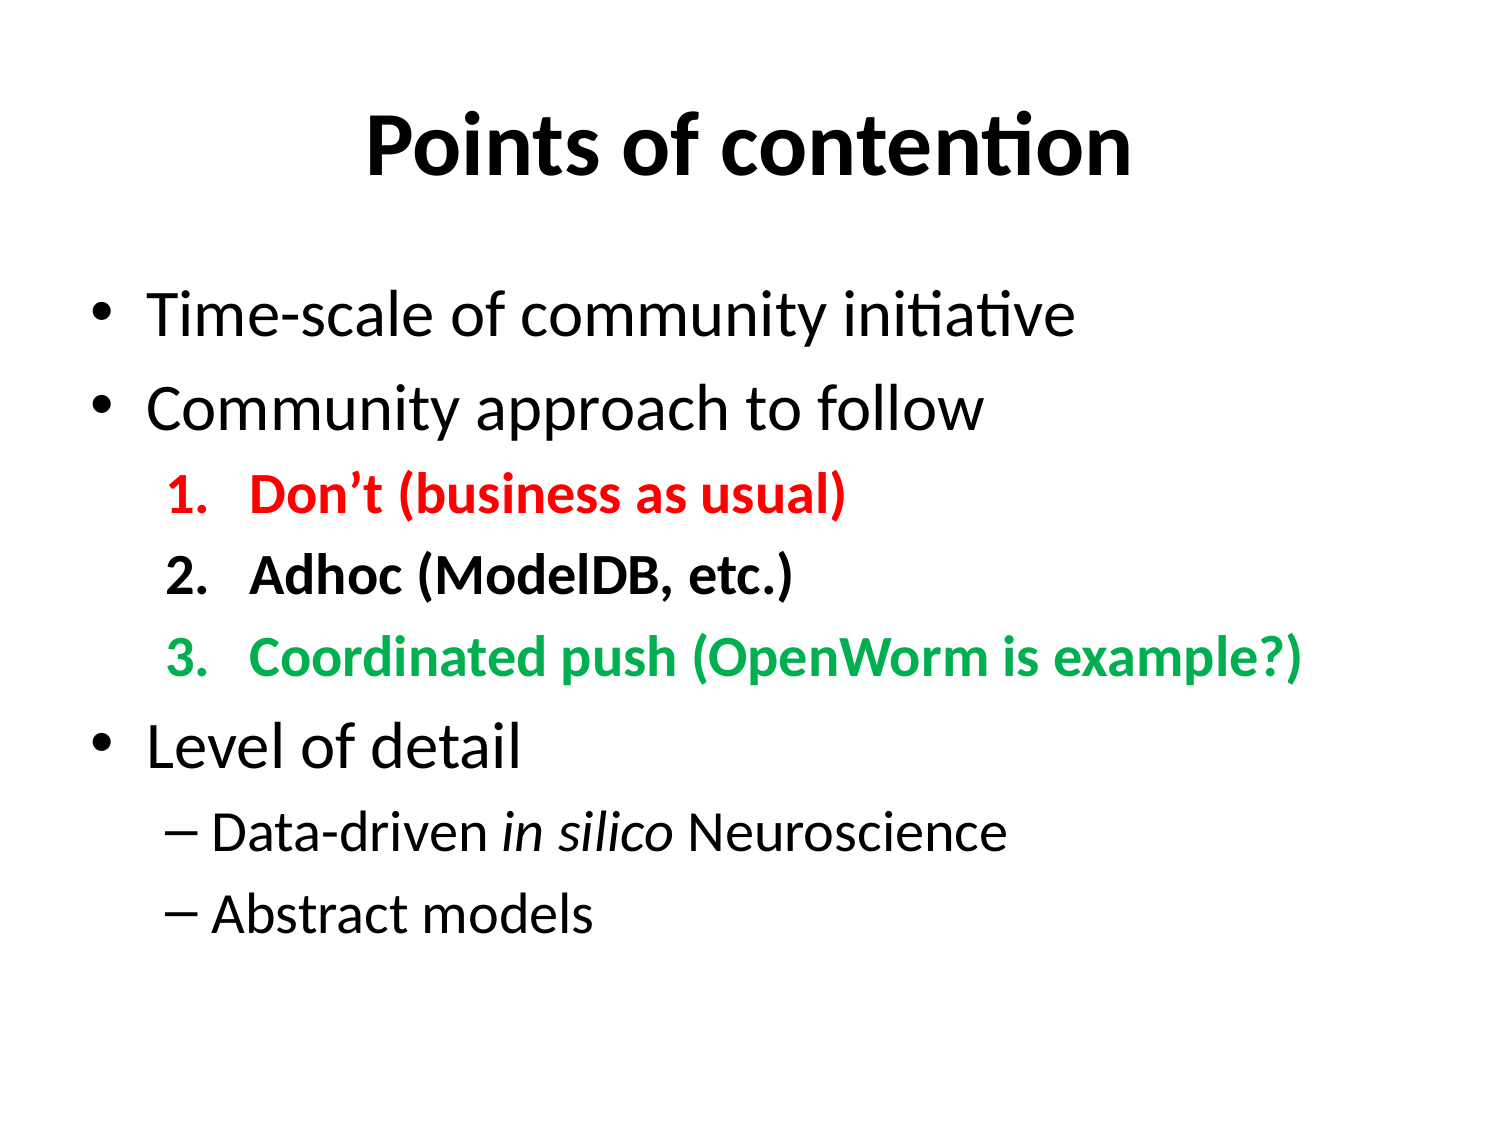

# Points of contention
Time-scale of community initiative
Community approach to follow
Don’t (business as usual)
Adhoc (ModelDB, etc.)
Coordinated push (OpenWorm is example?)
Level of detail
Data-driven in silico Neuroscience
Abstract models